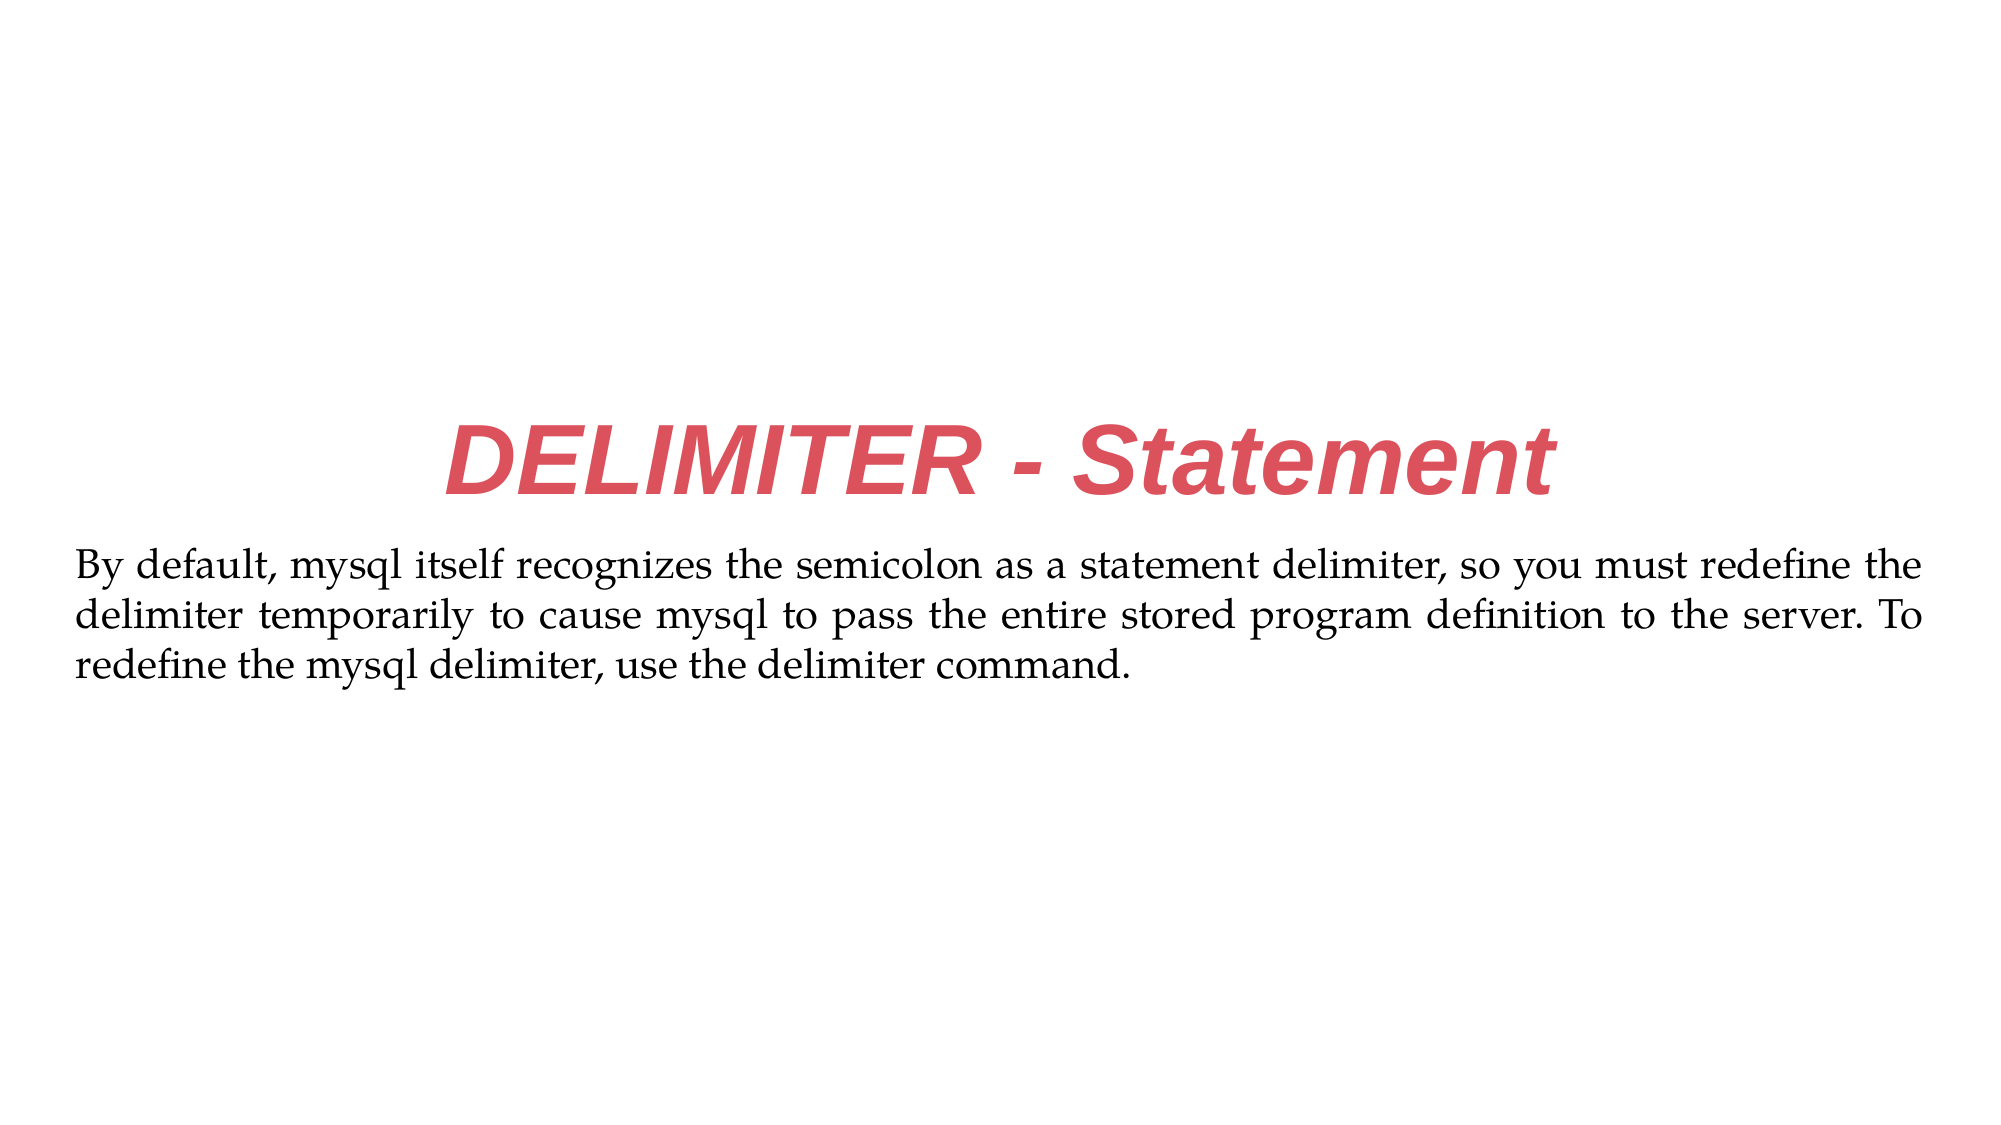

DELIMITER - Statement
By default, mysql itself recognizes the semicolon as a statement delimiter, so you must redefine the delimiter temporarily to cause mysql to pass the entire stored program definition to the server. To redefine the mysql delimiter, use the delimiter command.